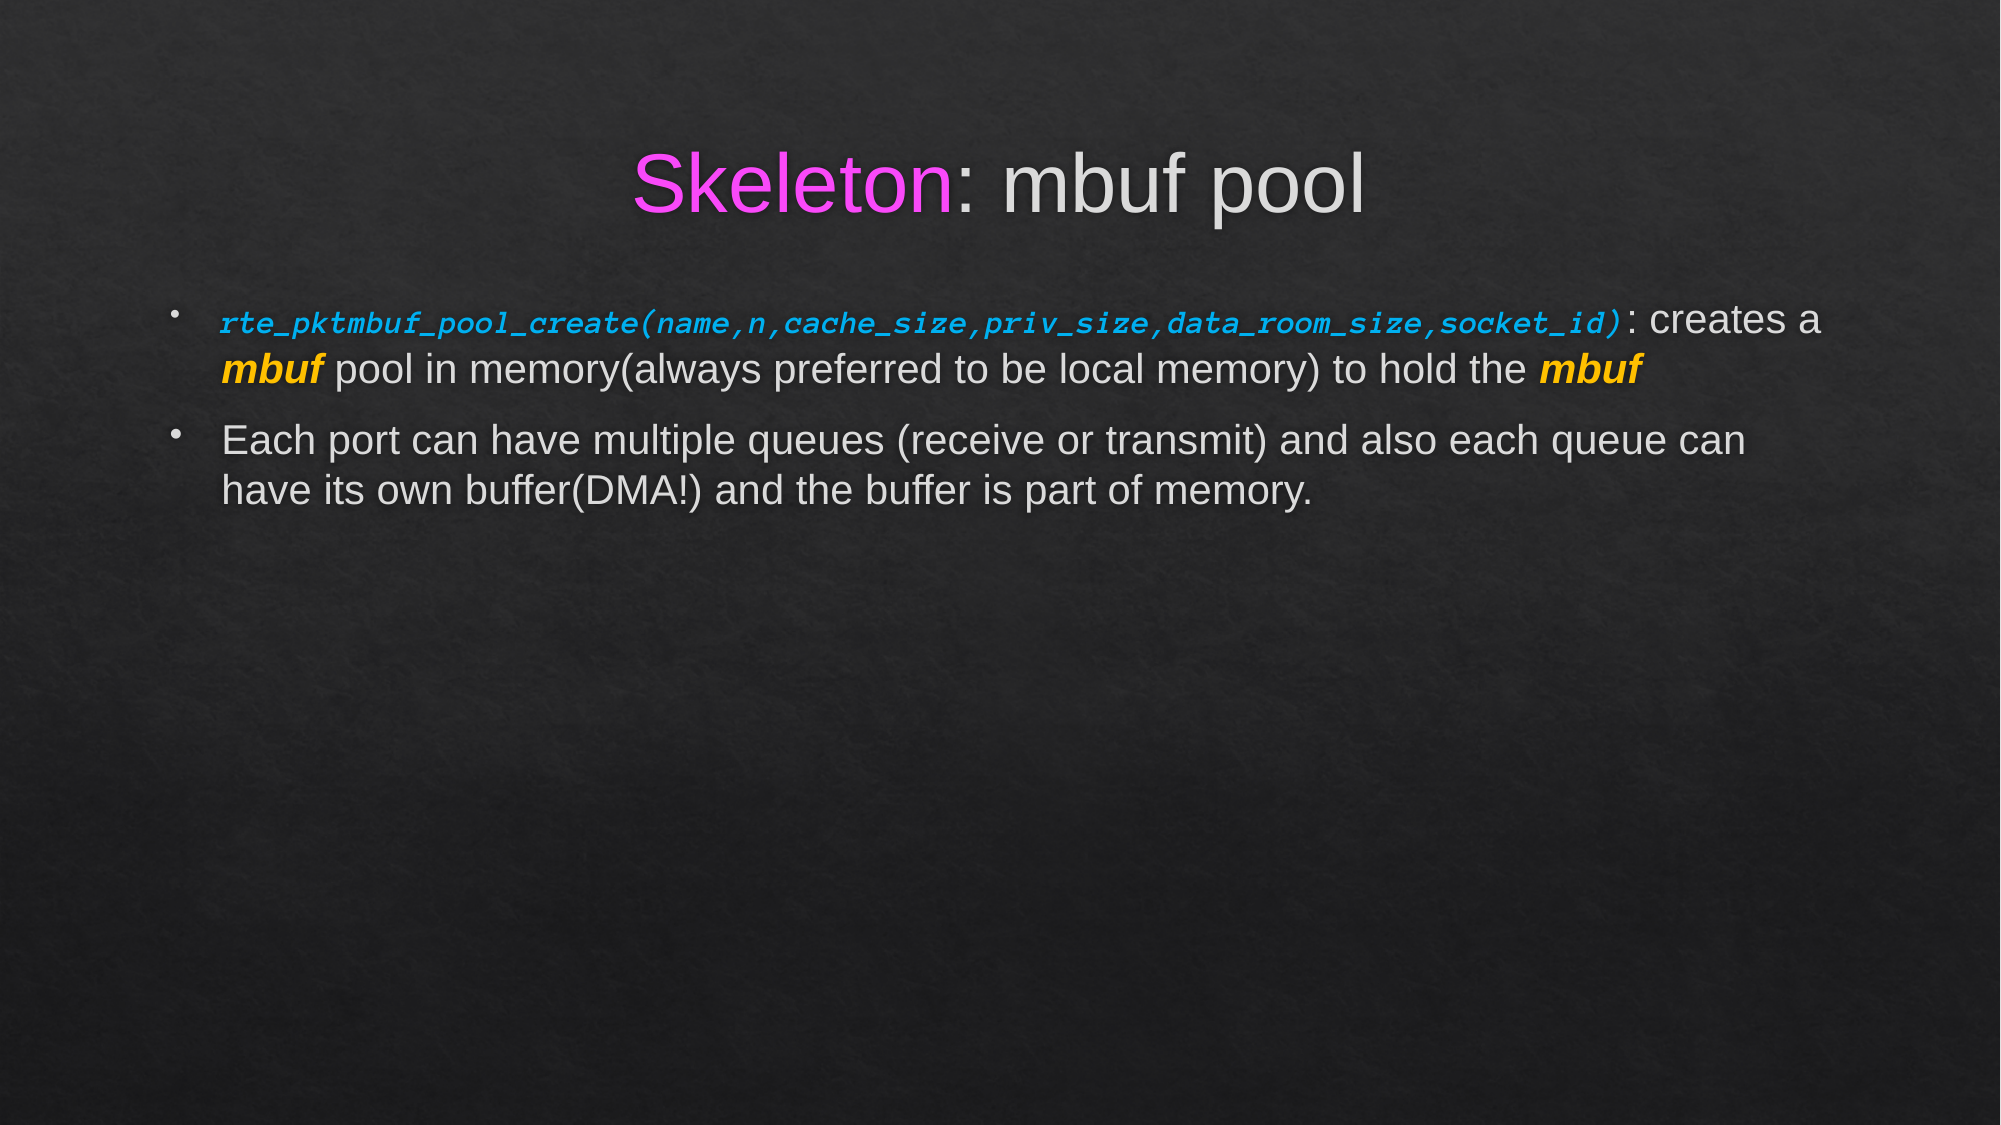

# Skeleton: mbuf pool
rte_pktmbuf_pool_create(name,n,cache_size,priv_size,data_room_size,socket_id): creates a mbuf pool in memory(always preferred to be local memory) to hold the mbuf
Each port can have multiple queues (receive or transmit) and also each queue can have its own buffer(DMA!) and the buffer is part of memory.